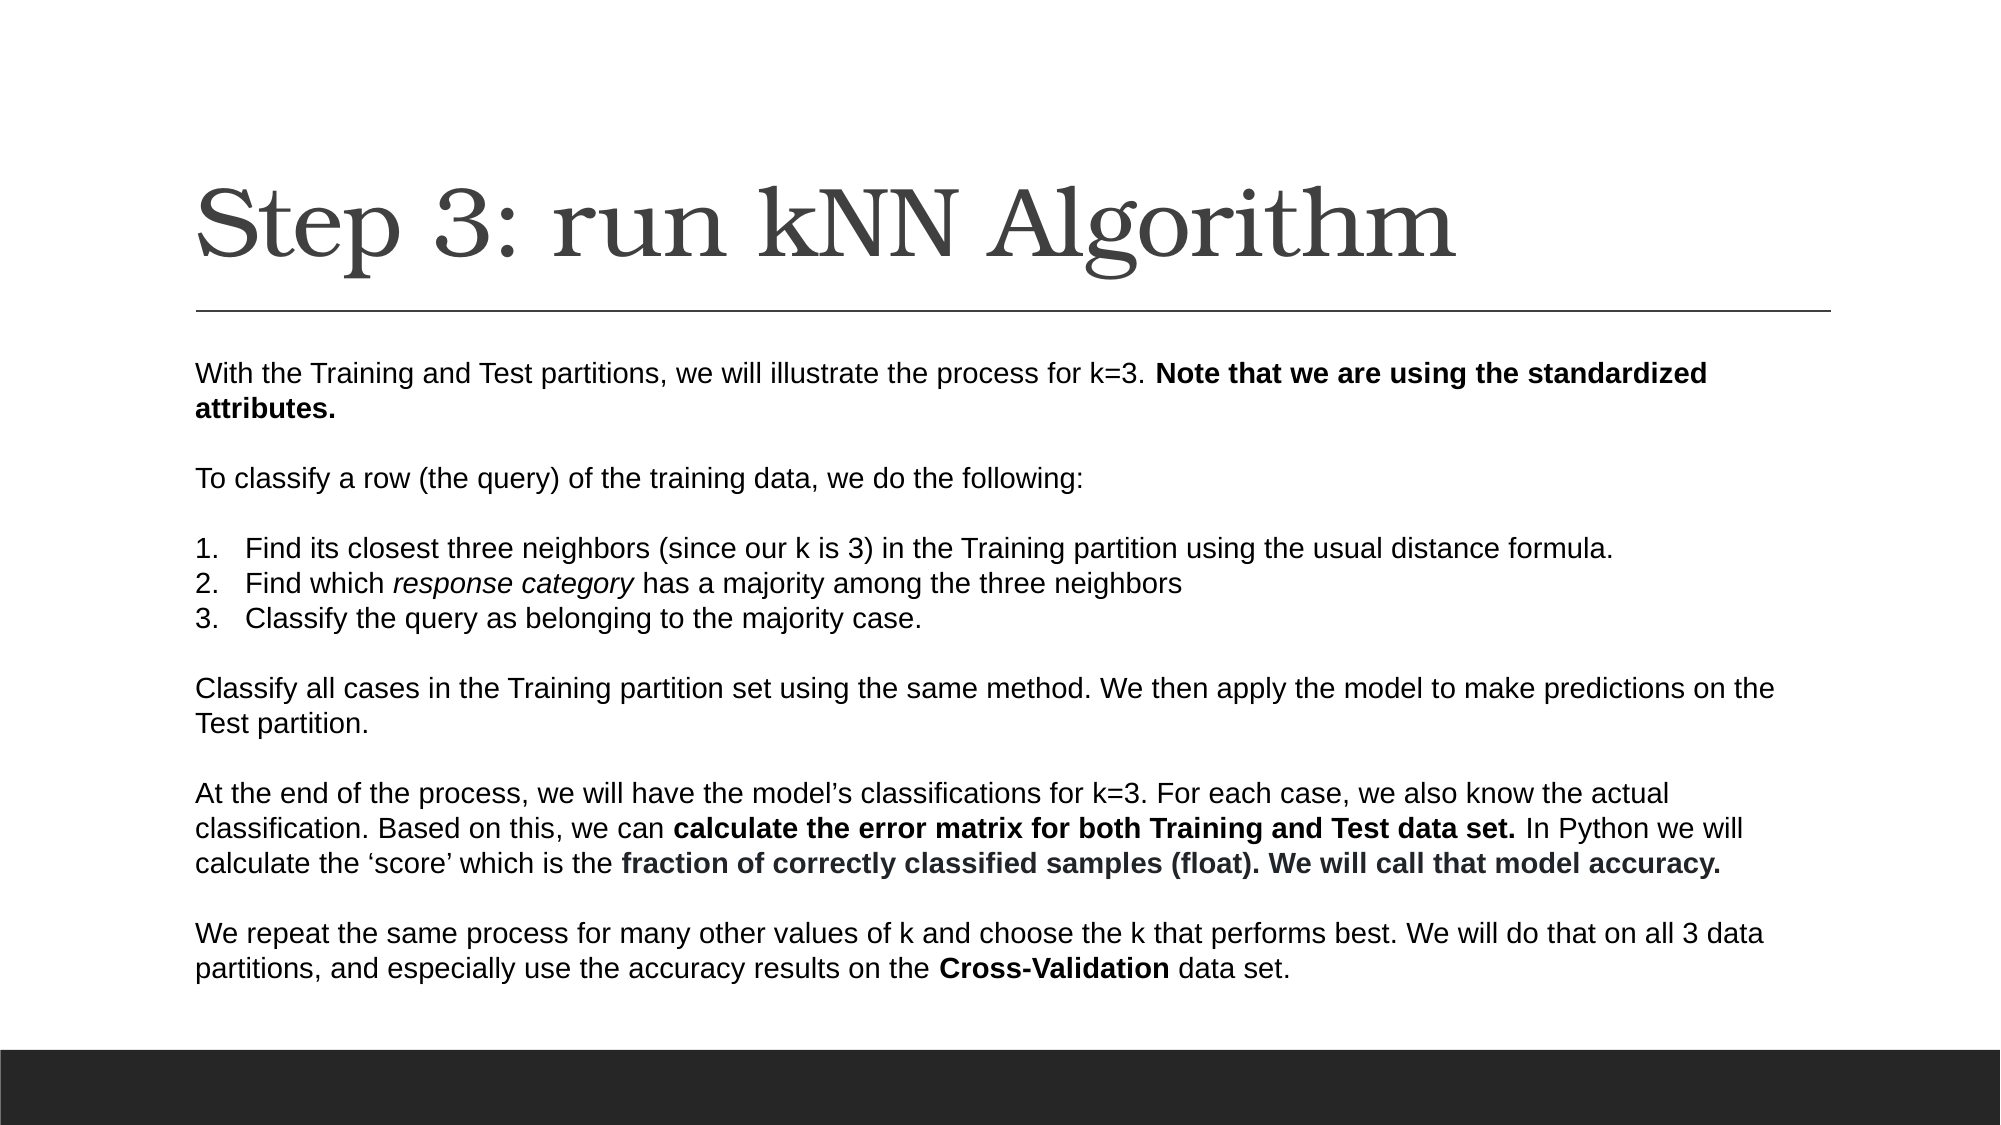

# Step 3: run kNN Algorithm
With the Training and Test partitions, we will illustrate the process for k=3. Note that we are using the standardized attributes.

To classify a row (the query) of the training data, we do the following:

Find its closest three neighbors (since our k is 3) in the Training partition using the usual distance formula.
Find which response category has a majority among the three neighbors
Classify the query as belonging to the majority case.

Classify all cases in the Training partition set using the same method. We then apply the model to make predictions on the Test partition.

At the end of the process, we will have the model’s classifications for k=3. For each case, we also know the actual classification. Based on this, we can calculate the error matrix for both Training and Test data set. In Python we will calculate the ‘score’ which is the fraction of correctly classified samples (float). We will call that model accuracy.

We repeat the same process for many other values of k and choose the k that performs best. We will do that on all 3 data partitions, and especially use the accuracy results on the Cross-Validation data set.